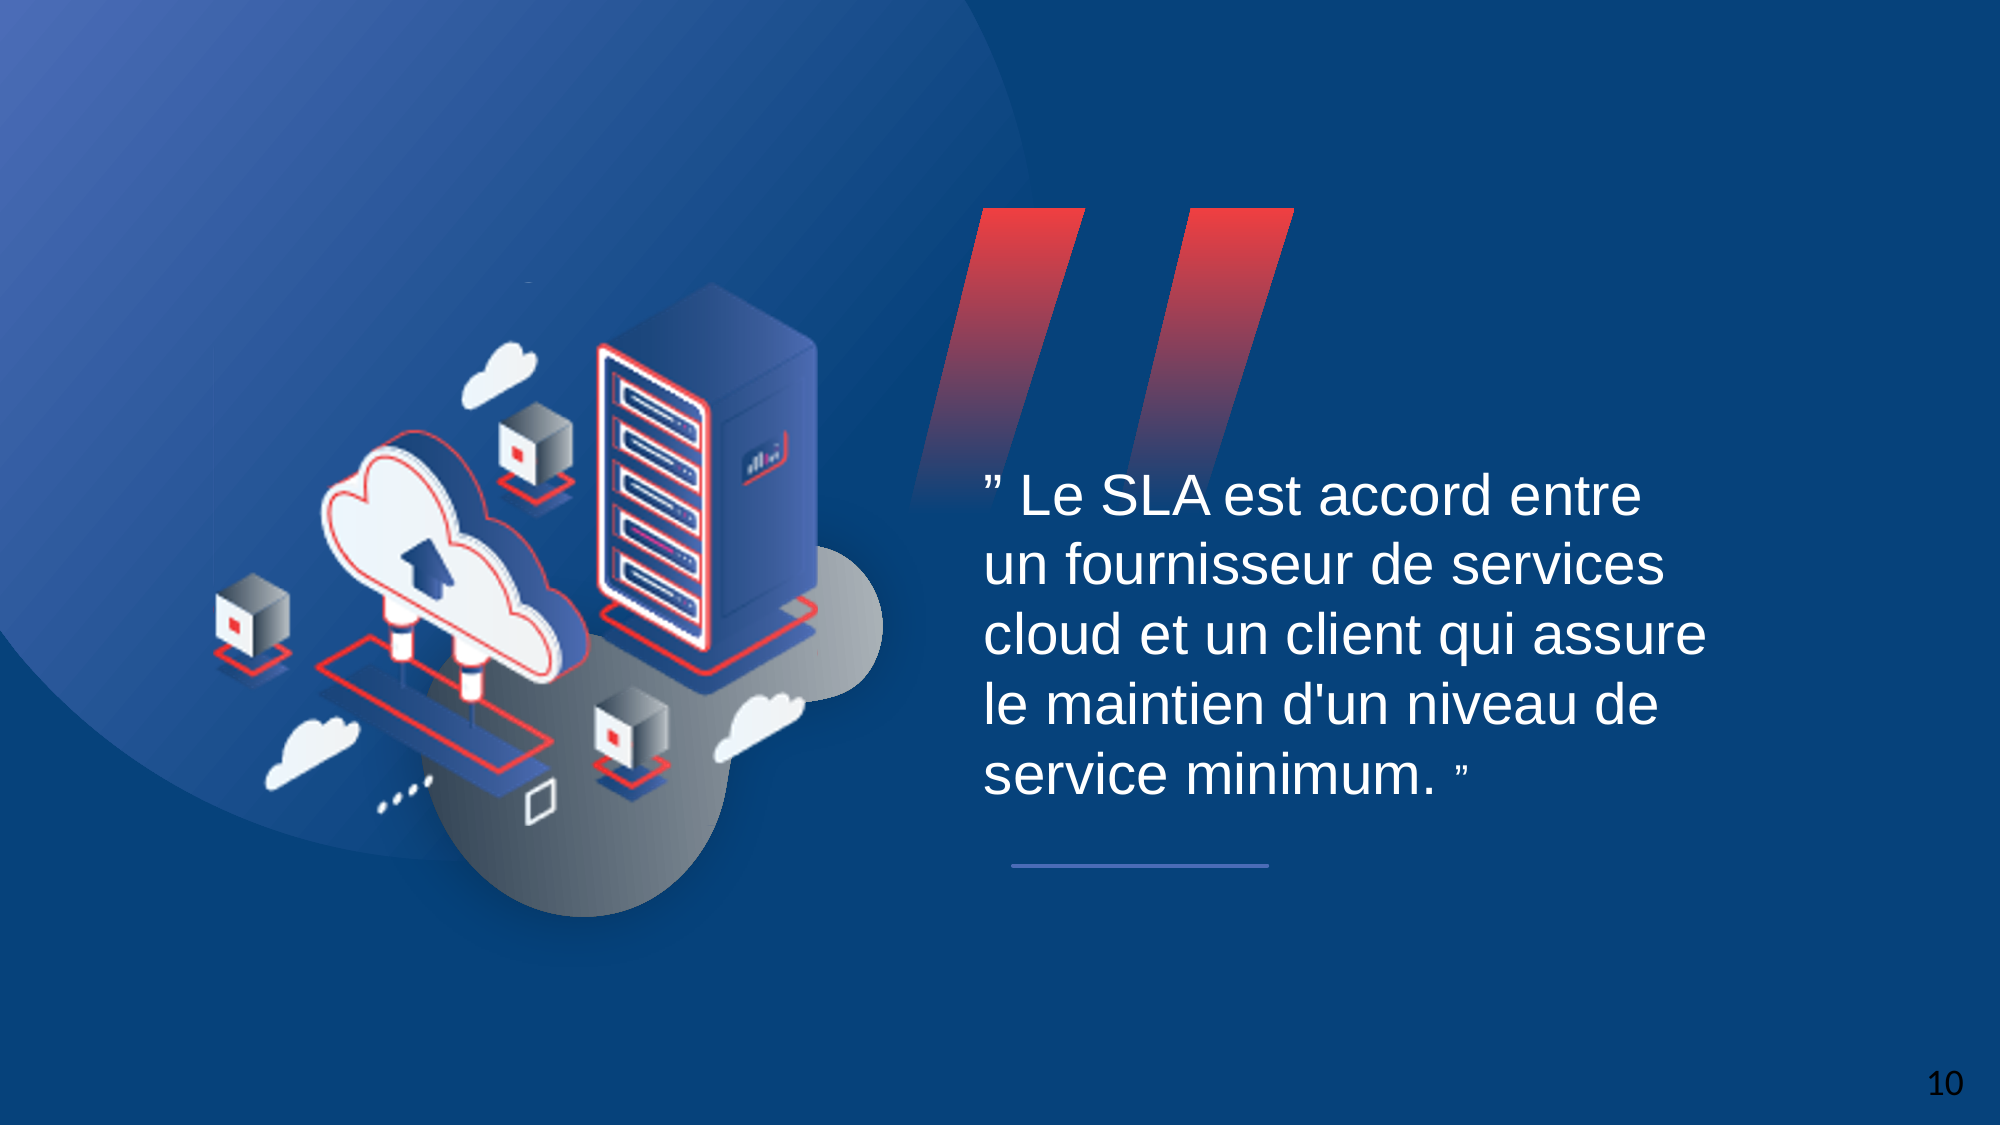

# ” Le SLA est accord entre un fournisseur de services cloud et un client qui assure le maintien d'un niveau de service minimum. ”
10